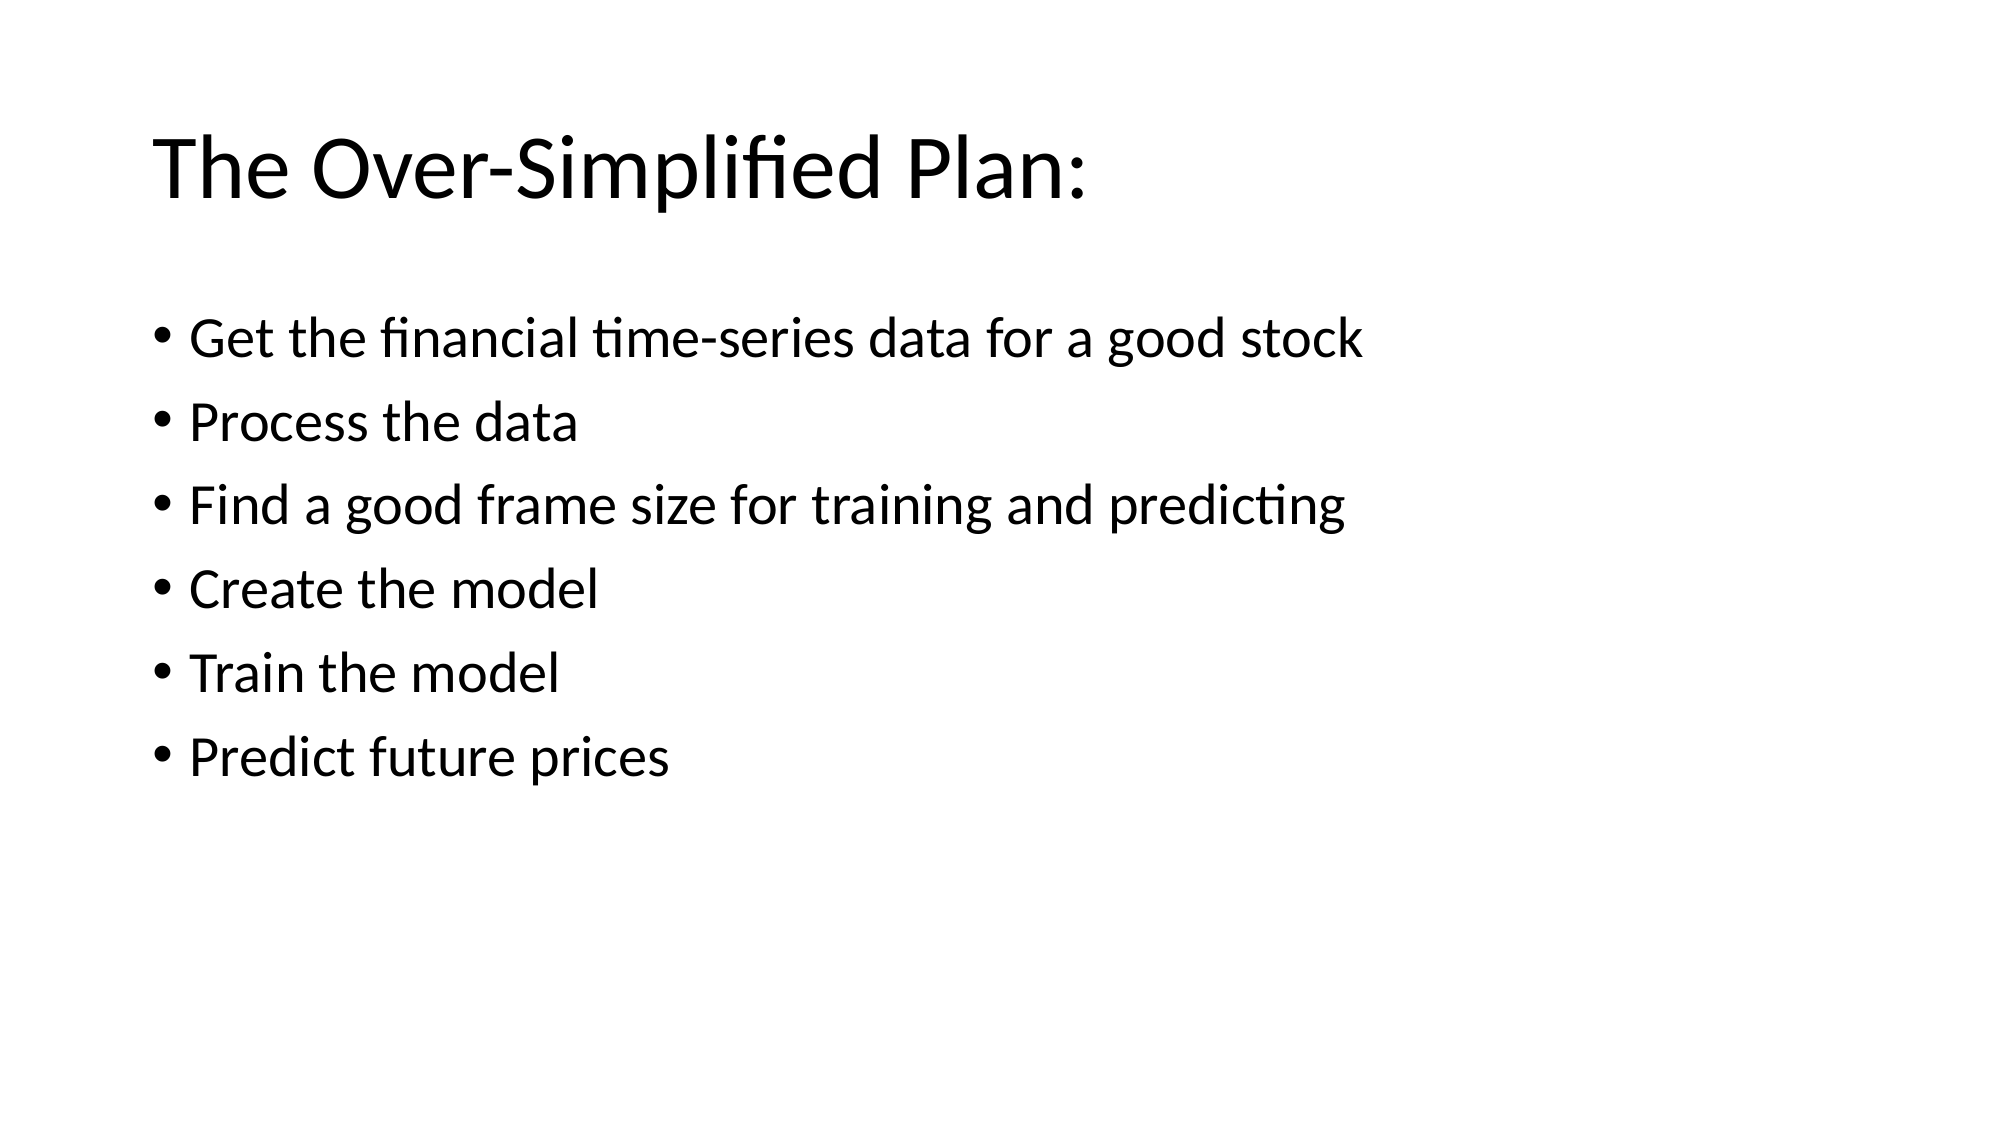

# The Over-Simplified Plan:
Get the financial time-series data for a good stock
Process the data
Find a good frame size for training and predicting
Create the model
Train the model
Predict future prices